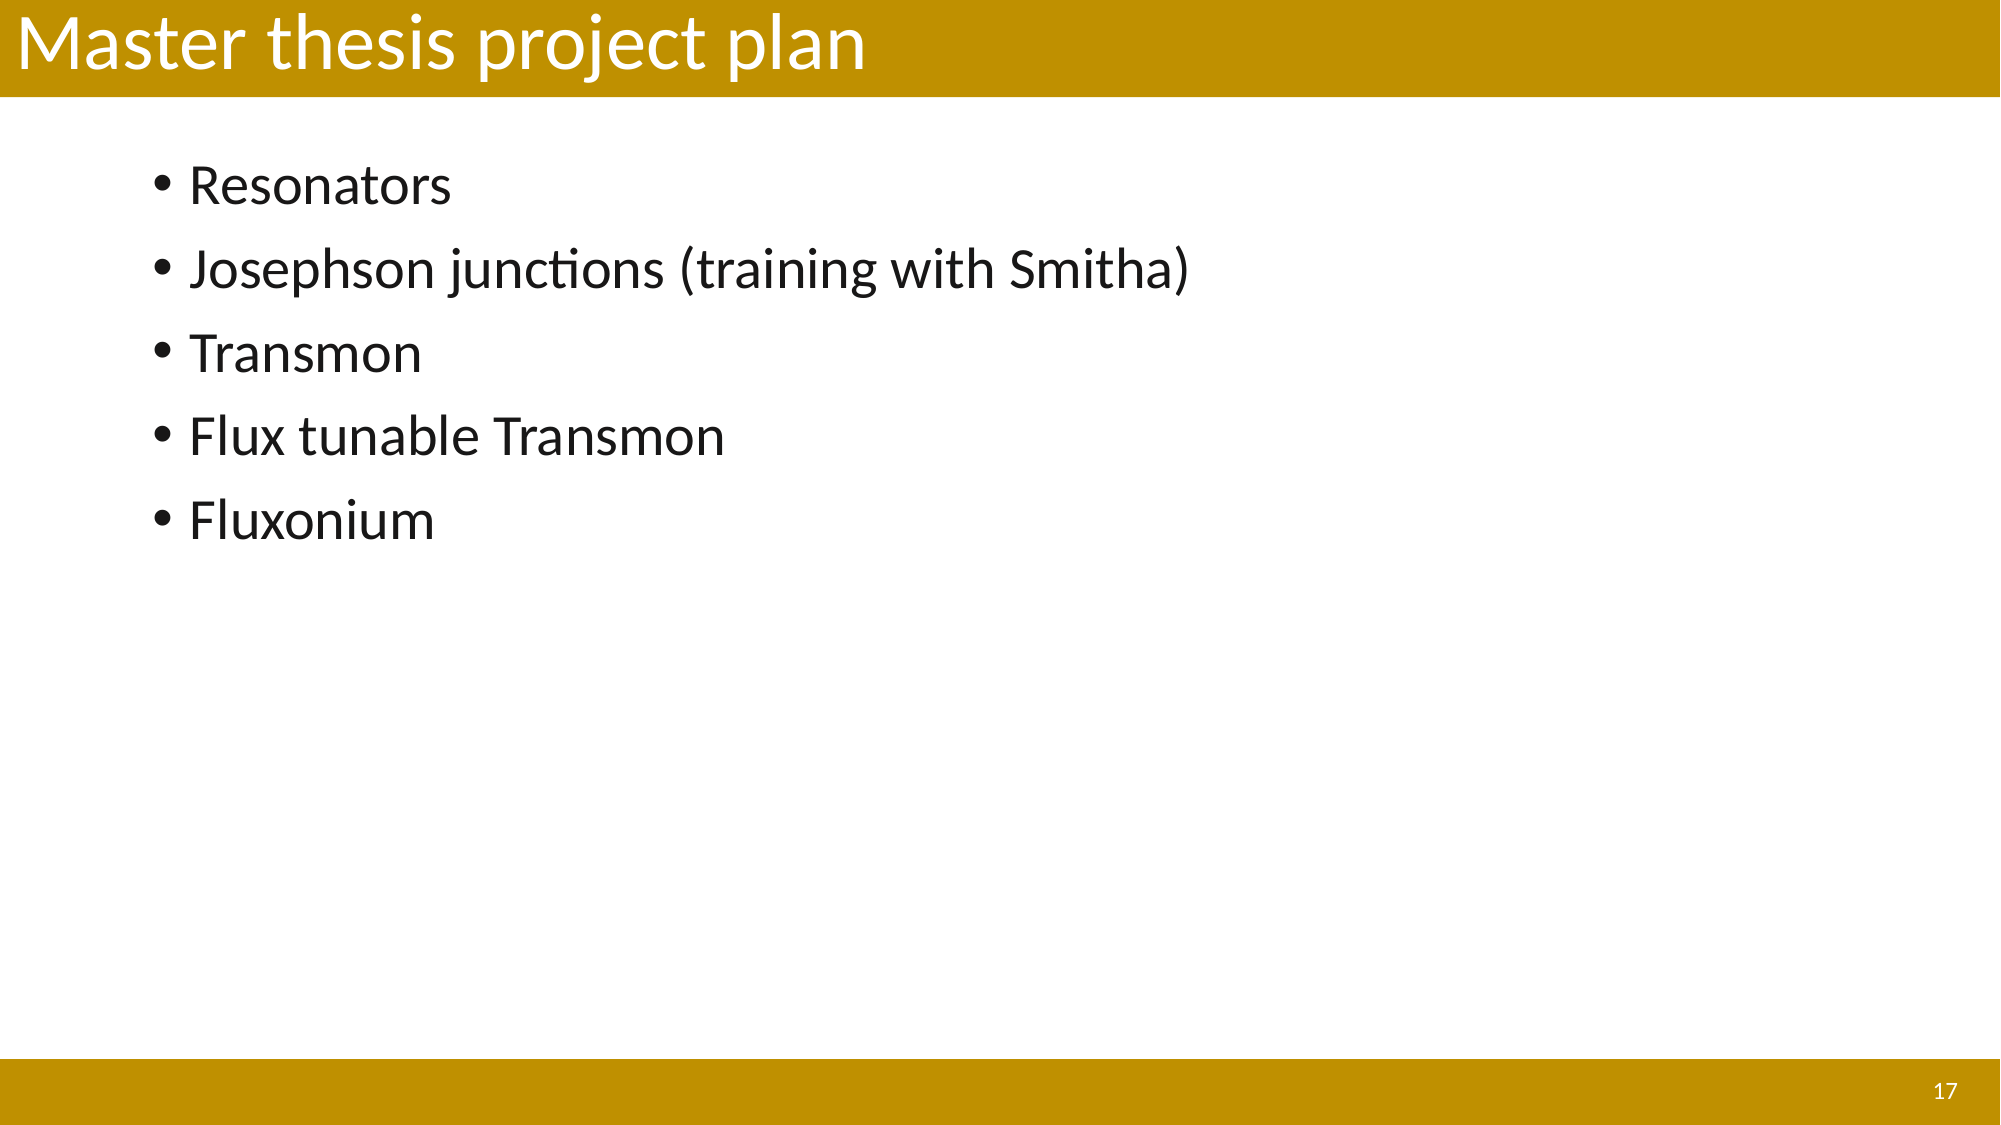

# Master thesis project plan
Resonators
Josephson junctions (training with Smitha)
Transmon
Flux tunable Transmon
Fluxonium
17